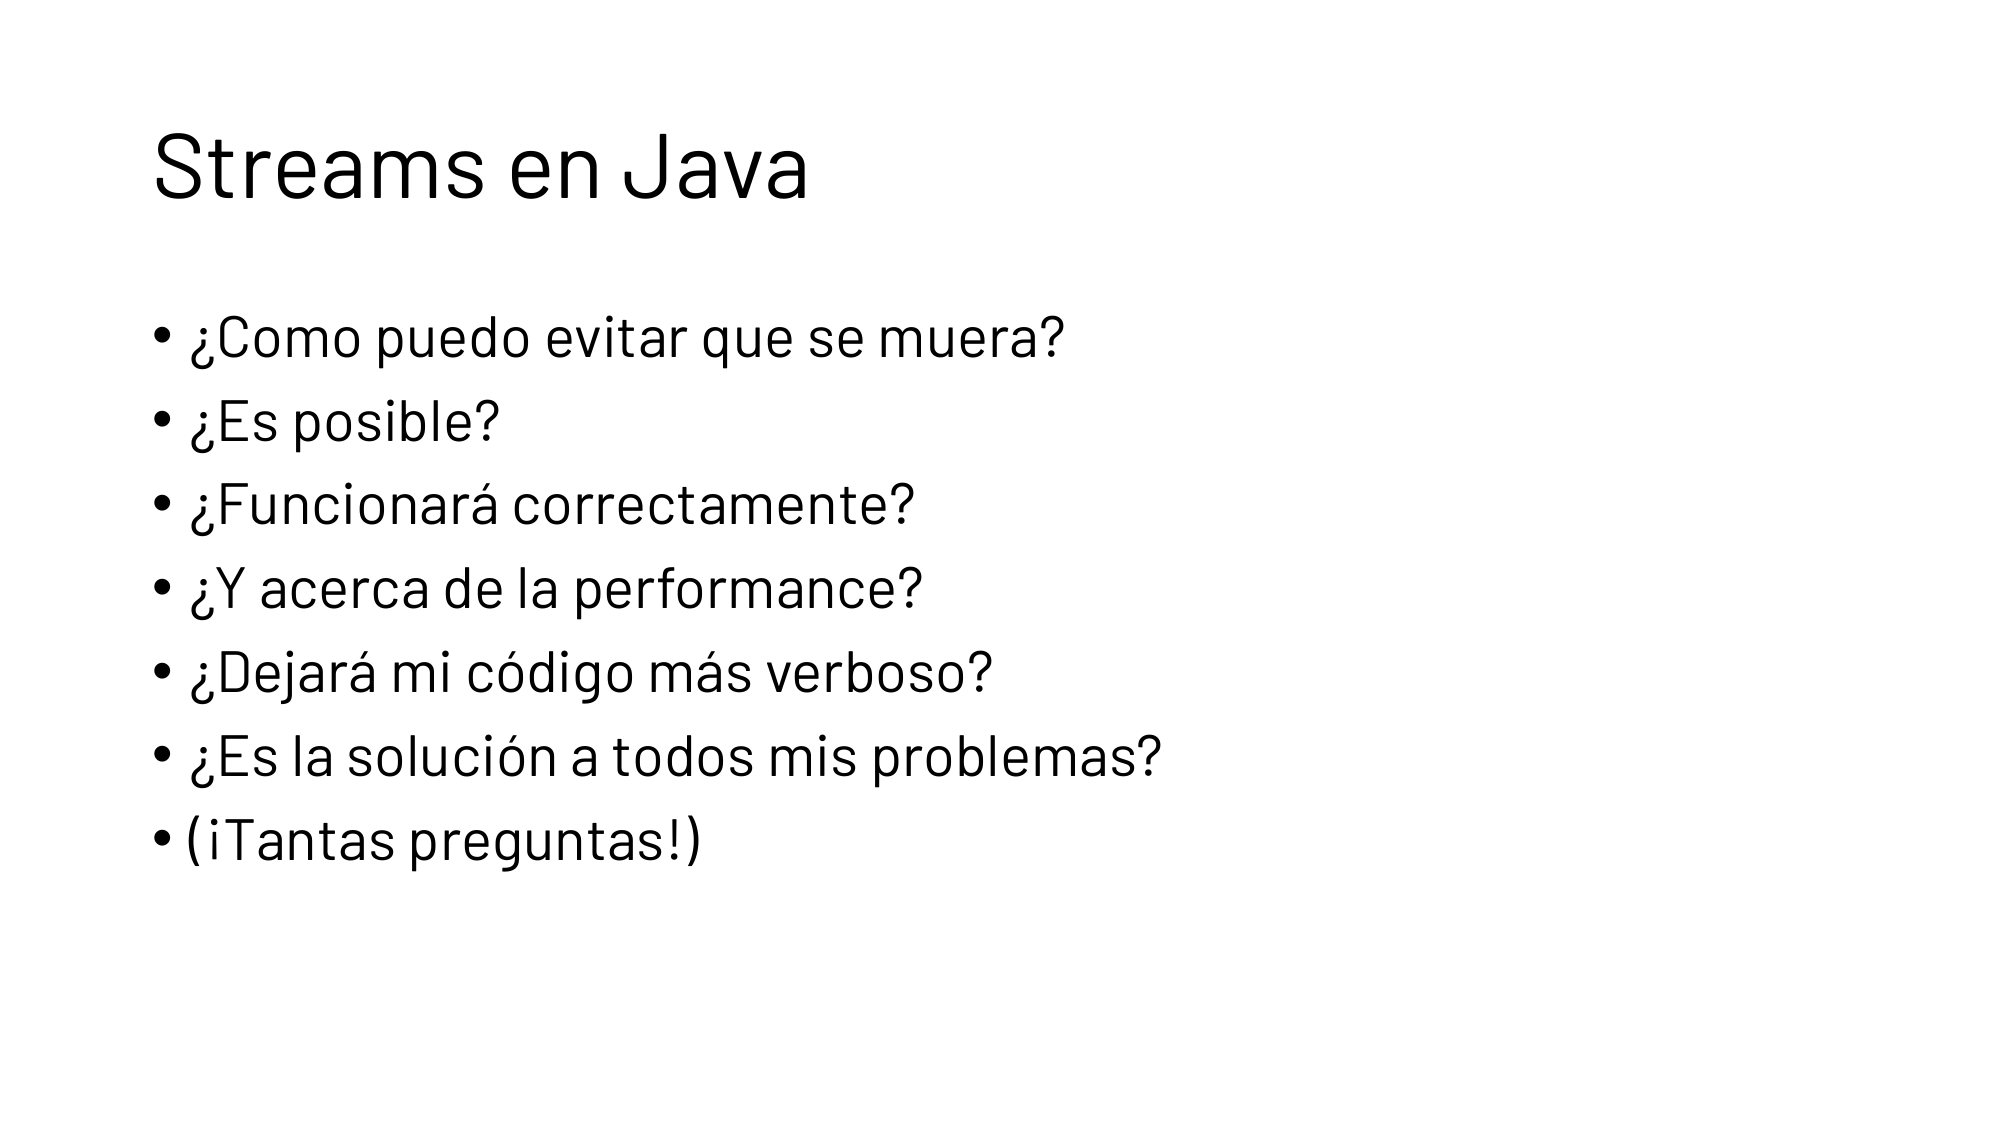

# Streams en Java
¿Como puedo evitar que se muera?
¿Es posible?
¿Funcionará correctamente?
¿Y acerca de la performance?
¿Dejará mi código más verboso?
¿Es la solución a todos mis problemas?
(¡Tantas preguntas!)